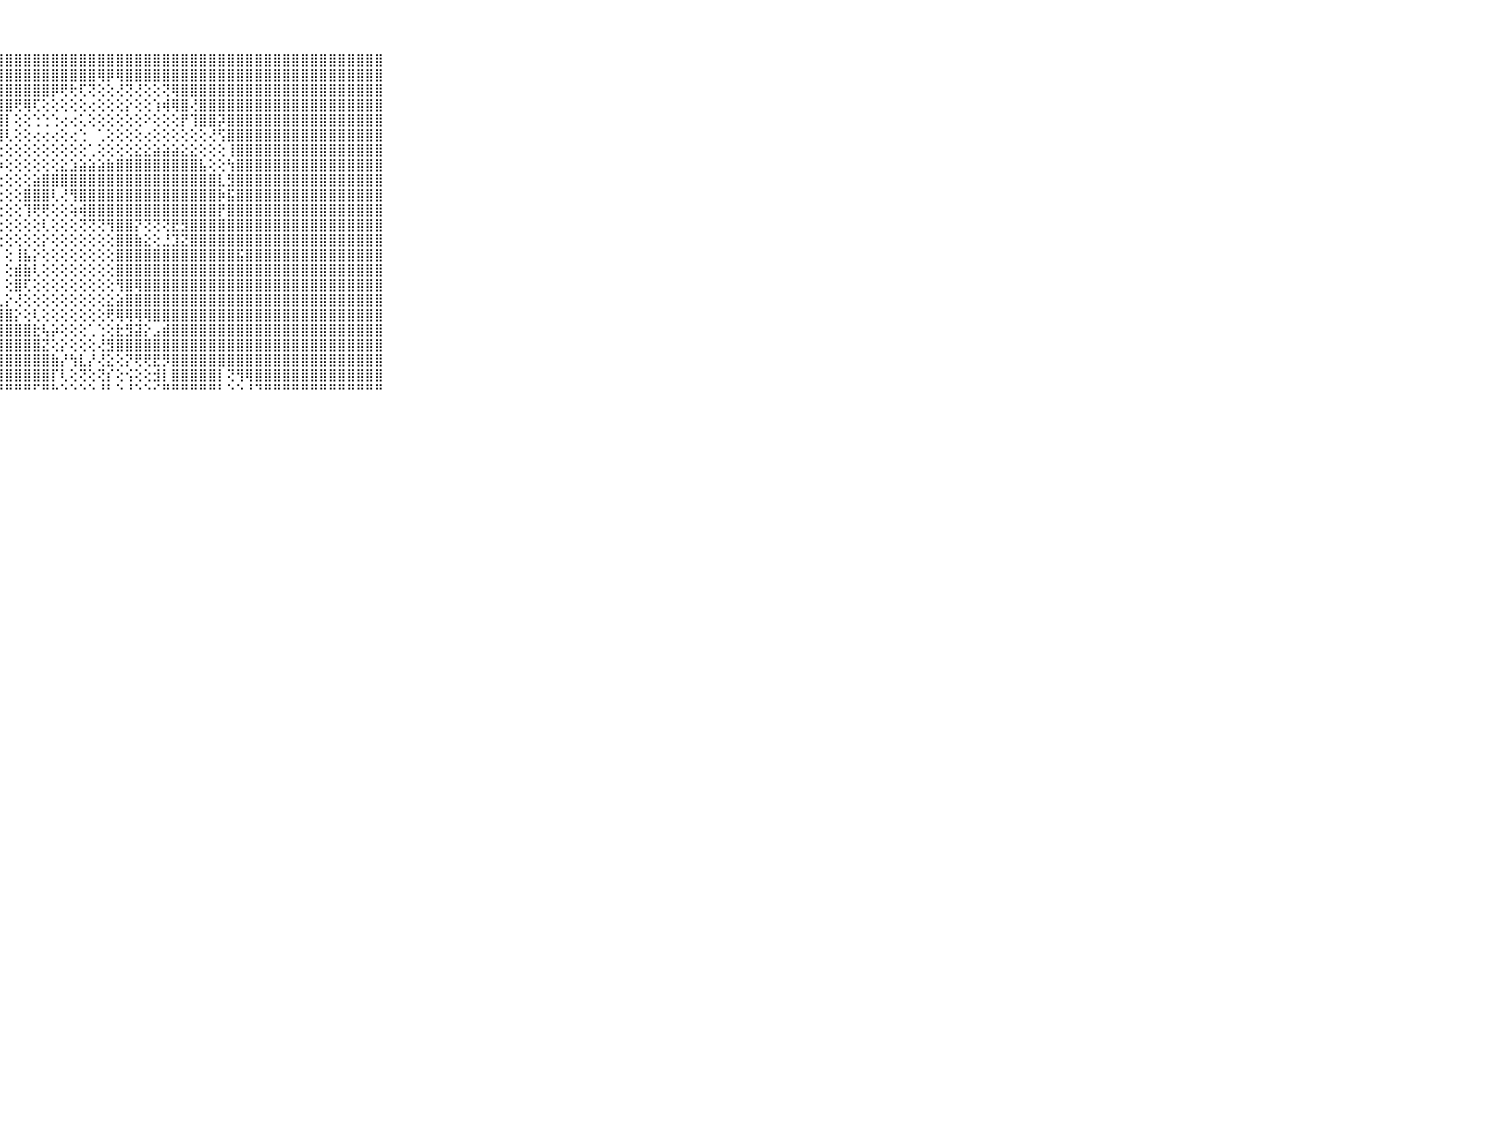

⠀⠀⠀⠀⠀⠀⠀⠀⠀⠀⠀⣿⣿⣿⣿⣿⣿⣿⣿⣿⣿⣿⣿⣿⣿⣿⣿⣿⣿⣿⣿⣿⣿⣿⣿⣿⣿⣿⣿⣿⣿⣿⣿⣿⣿⣿⣿⣿⣿⣿⣿⣿⣿⣿⣿⣿⣿⣿⣿⣿⣿⣿⣿⣿⣿⣿⣿⣿⣿⠀⠀⠀⠀⠀⠀⠀⠀⠀⠀⠀⠀
⠀⠀⠀⠀⠀⠀⠀⠀⠀⠀⠀⣿⣿⣿⣿⣿⣿⣿⣿⣿⣿⣿⣿⣿⣿⣿⣿⣿⣿⣿⣿⣿⣿⣿⣿⣿⣿⣿⢿⡿⢿⣿⣿⣿⣿⣿⣿⣿⣿⣿⣿⣿⣿⣿⣿⣿⣿⣿⣿⣿⣿⣿⣿⣿⣿⣿⣿⣿⣿⠀⠀⠀⠀⠀⠀⠀⠀⠀⠀⠀⠀
⠀⠀⠀⠀⠀⠀⠀⠀⠀⠀⠀⣿⣿⣿⣿⣿⣿⣿⣿⣿⣿⣿⣿⣿⣿⣿⣿⣿⣿⣿⣿⣿⣿⡿⢟⢗⢏⢝⢕⢕⢜⢝⢜⢕⢕⢝⢿⣿⣿⣿⣿⣿⣿⣿⣿⣿⣿⣿⣿⣿⣿⣿⣿⣿⣿⣿⣿⣿⣿⠀⠀⠀⠀⠀⠀⠀⠀⠀⠀⠀⠀
⠀⠀⠀⠀⠀⠀⠀⠀⠀⠀⠀⣿⣿⣿⣿⣿⣿⣿⣿⣿⣿⣿⣿⣿⣿⣿⣿⣿⣿⢟⢿⢏⢕⢕⢕⢕⢕⢔⢕⢕⢕⡕⢕⢕⢱⢾⢿⣿⢜⣿⣿⣿⣿⣿⣿⣿⣿⣿⣿⣿⣿⣿⣿⣿⣿⣿⣿⣿⣿⠀⠀⠀⠀⠀⠀⠀⠀⠀⠀⠀⠀
⠀⠀⠀⠀⠀⠀⠀⠀⠀⠀⠀⣿⣿⣿⣿⣿⣿⣿⣿⣿⣿⣿⣿⣿⣿⣿⣿⣿⡇⢕⢕⢑⢑⢑⢔⢔⢅⢕⢕⢕⢕⢕⢕⠕⢕⢕⢕⡟⢹⣿⣿⡽⣿⣿⣿⣿⣿⣿⣿⣿⣿⣿⣿⣿⣿⣿⣿⣿⣿⠀⠀⠀⠀⠀⠀⠀⠀⠀⠀⠀⠀
⠀⠀⠀⠀⠀⠀⠀⠀⠀⠀⠀⣿⣿⣿⣿⣿⣿⣿⣿⣿⣿⣿⣿⣿⣿⣿⣿⢿⢇⢕⢕⢔⢔⢔⢕⢔⢑⠀⢁⢕⢕⢕⢕⢔⢕⢕⢕⢕⢕⢕⢜⢫⣿⣿⣿⣿⣿⣿⣿⣿⣿⣿⣿⣿⣿⣿⣿⣿⣿⠀⠀⠀⠀⠀⠀⠀⠀⠀⠀⠀⠀
⠀⠀⠀⠀⠀⠀⠀⠀⠀⠀⠀⣿⣿⣿⣿⣿⣿⣿⣿⣿⣿⣿⣿⣿⣿⣿⢗⢕⢕⢕⢕⢕⢕⢕⢕⢕⢕⢁⢕⢕⢕⢕⣕⣕⣵⣵⣵⣕⣕⢕⢕⢕⢸⣿⣿⣿⣿⣿⣿⣿⣿⣿⣿⣿⣿⣿⣿⣿⣿⠀⠀⠀⠀⠀⠀⠀⠀⠀⠀⠀⠀
⠀⠀⠀⠀⠀⠀⠀⠀⠀⠀⠀⣿⣿⣿⣿⣿⣿⣿⣿⣿⣿⣿⣿⣿⣿⣯⣱⡱⢕⢕⢕⢕⢕⢕⣕⣱⣵⣵⣵⣷⣿⣿⣿⣿⣿⣿⣿⣿⣿⣧⢕⢕⢳⣿⣿⣿⣿⣿⣿⣿⣿⣿⣿⣿⣿⣿⣿⣿⣿⠀⠀⠀⠀⠀⠀⠀⠀⠀⠀⠀⠀
⠀⠀⠀⠀⠀⠀⠀⠀⠀⠀⠀⣿⣿⣿⣿⣿⣿⣿⣿⣿⣿⣿⣿⣿⣿⣿⡕⢕⢕⢕⢕⣵⣿⣿⣿⣿⣿⣿⣿⣿⣿⣿⣿⣿⣿⣿⣿⣿⣿⣿⣿⣇⣻⣿⣿⣿⣿⣿⣿⣿⣿⣿⣿⣿⣿⣿⣿⣿⣿⠀⠀⠀⠀⠀⠀⠀⠀⠀⠀⠀⠀
⠀⠀⠀⠀⠀⠀⠀⠀⠀⠀⠀⣿⣿⣿⣿⣿⣿⣿⣿⣿⣿⣿⣿⣿⣿⣿⢕⢕⢕⢕⣿⣿⣿⢇⢜⢻⣿⣿⣿⣿⣿⣿⣿⣿⣿⣿⣿⣿⣿⣿⣿⡷⣯⣿⣿⣿⣿⣿⣿⣿⣿⣿⣿⣿⣿⣿⣿⣿⣿⠀⠀⠀⠀⠀⠀⠀⠀⠀⠀⠀⠀
⠀⠀⠀⠀⠀⠀⠀⠀⠀⠀⠀⣿⣿⣿⣿⣿⣿⣿⣿⣿⣿⣿⣿⣿⣿⣿⡕⢕⢕⢕⢹⢟⢟⢕⢕⢵⢾⣿⣿⣿⣿⣿⣿⣿⣿⣿⣿⣿⣿⣿⣿⡟⣿⣿⣿⣿⣿⣿⣿⣿⣿⣿⣿⣿⣿⣿⣿⣿⣿⠀⠀⠀⠀⠀⠀⠀⠀⠀⠀⠀⠀
⠀⠀⠀⠀⠀⠀⠀⠀⠀⠀⠀⣿⣿⣿⣿⣿⣿⣿⣿⣿⣿⣿⣿⣿⣿⣿⡇⢕⢕⢕⢕⢕⢇⢕⢕⢕⢝⢝⢝⢻⣿⣿⡝⢝⢝⢝⣟⣻⣿⣿⣿⣿⣿⣿⣿⣿⣿⣿⣿⣿⣿⣿⣿⣿⣿⣿⣿⣿⣿⠀⠀⠀⠀⠀⠀⠀⠀⠀⠀⠀⠀
⠀⠀⠀⠀⠀⠀⠀⠀⠀⠀⠀⣿⣿⣿⣿⣿⣿⣿⣿⣿⣿⣿⣿⣿⣿⣿⣧⢕⢕⢕⢕⢕⡕⢕⢕⢕⢕⢕⢕⢕⣿⣿⣷⣕⢕⣘⣹⣝⣿⣿⣿⣿⣿⣿⣿⣿⣿⣿⣿⣿⣿⣿⣿⣿⣿⣿⣿⣿⣿⠀⠀⠀⠀⠀⠀⠀⠀⠀⠀⠀⠀
⠀⠀⠀⠀⠀⠀⠀⠀⠀⠀⠀⣿⣿⣿⣿⣿⣿⣿⣿⣿⣿⣿⣿⣿⣿⣿⣿⡇⢕⢸⣧⡕⢕⢕⢕⢕⢕⢕⢕⢕⣿⣿⣿⣿⣿⣿⣿⣿⣿⣿⣿⣿⣿⣯⣿⣿⣿⣿⣿⣿⣿⣿⣿⣿⣿⣿⣿⣿⣿⠀⠀⠀⠀⠀⠀⠀⠀⠀⠀⠀⠀
⠀⠀⠀⠀⠀⠀⠀⠀⠀⠀⠀⣿⣿⣿⣿⣿⣿⣿⣿⣿⣿⣿⣿⣿⣿⣿⣟⡇⢕⣾⣷⢇⢕⢕⢕⢕⢕⢕⢕⢕⣿⣿⣿⣿⣿⣿⣿⣿⣿⣿⣿⣿⣿⣿⣿⣿⣿⣿⣿⣿⣿⣿⣿⣿⣿⣿⣿⣿⣿⠀⠀⠀⠀⠀⠀⠀⠀⠀⠀⠀⠀
⠀⠀⠀⠀⠀⠀⠀⠀⠀⠀⠀⣿⣿⣿⣿⣿⣿⣿⣿⣿⣿⣿⣿⣿⣿⣿⣿⡇⢕⣿⢏⢕⢕⢕⢕⢕⢕⢕⢕⢕⢻⣿⢿⣿⣿⣿⣿⣿⣿⣿⣿⣿⣿⣿⣿⣿⣿⣿⣿⣿⣿⣿⣿⣿⣿⣿⣿⣿⣿⠀⠀⠀⠀⠀⠀⠀⠀⠀⠀⠀⠀
⠀⠀⠀⠀⠀⠀⠀⠀⠀⠀⠀⣿⣿⣿⣿⣿⣿⣿⣿⣿⣿⣿⣿⣿⣿⣿⣿⣇⡕⢜⢕⢕⢕⢕⢕⢕⢕⢕⢕⣕⣵⣿⣿⣿⣿⣿⣿⣿⣿⣿⣿⣿⣿⣿⣿⣿⣿⣿⣿⣿⣿⣿⣿⣿⣿⣿⣿⣿⣿⠀⠀⠀⠀⠀⠀⠀⠀⠀⠀⠀⠀
⠀⠀⠀⠀⠀⠀⠀⠀⠀⠀⠀⣿⣿⣿⣿⣿⣿⣿⣿⣿⣿⣿⣿⣿⣿⣿⣿⣿⣿⡕⢕⢇⢕⢕⢕⢕⢕⢕⢕⢟⢿⢿⢿⢿⣿⣿⣿⣿⣿⣿⣿⣿⣿⣿⣿⣿⣿⣿⣿⣿⣿⣿⣿⣿⣿⣿⣿⣿⣿⠀⠀⠀⠀⠀⠀⠀⠀⠀⠀⠀⠀
⠀⠀⠀⠀⠀⠀⠀⠀⠀⠀⠀⣿⣿⣿⣿⣿⣿⣿⣿⣿⣿⣿⣿⣿⣿⣿⣿⣿⣿⣿⣿⣗⢧⡵⢕⢕⢕⢁⢑⢕⣗⣻⣽⡕⣠⣾⣿⣿⣿⣿⣿⣿⣿⣿⣿⣿⣿⣿⣿⣿⣿⣿⣿⣿⣿⣿⣿⣿⣿⠀⠀⠀⠀⠀⠀⠀⠀⠀⠀⠀⠀
⠀⠀⠀⠀⠀⠀⠀⠀⠀⠀⠀⣿⣿⣿⣿⣿⣿⣿⣿⣿⣿⣿⣿⣿⣿⣿⣿⣿⣿⣿⣿⣿⣝⢕⡕⢕⢕⢕⢜⣻⣿⣿⣿⣿⣿⣿⣿⣿⣿⣿⣿⣿⣿⣿⣿⣿⣿⣿⣿⣿⣿⣿⣿⣿⣿⣿⣿⣿⣿⠀⠀⠀⠀⠀⠀⠀⠀⠀⠀⠀⠀
⠀⠀⠀⠀⠀⠀⠀⠀⠀⠀⠀⣿⣿⣿⣿⣿⣿⣿⣿⣿⣿⣿⣿⣿⣿⣿⣿⣿⣿⣿⣿⣿⣿⣷⡜⢳⣇⡜⢜⣕⢕⡝⢟⢟⣟⡻⣿⣿⣿⣿⣿⣿⣿⣿⣿⣿⣿⣿⣿⣿⣿⣿⣿⣿⣿⣿⣿⣿⣿⠀⠀⠀⠀⠀⠀⠀⠀⠀⠀⠀⠀
⠀⠀⠀⠀⠀⠀⠀⠀⠀⠀⠀⣿⣿⣿⣿⣿⣿⣿⣿⣿⣿⣿⣿⣿⣿⣿⣿⣿⣿⣿⣿⣿⣿⡏⢇⢕⢝⢕⢝⡎⢕⢪⢕⢕⣺⡇⣿⣿⣿⣿⣿⡇⢝⢻⢿⣿⣿⣿⣿⣿⣿⣿⣿⣿⣿⣿⣿⣿⣿⠀⠀⠀⠀⠀⠀⠀⠀⠀⠀⠀⠀
⠀⠀⠀⠀⠀⠀⠀⠀⠀⠀⠀⠛⠛⠛⠛⠛⠛⠛⠛⠛⠛⠛⠛⠛⠛⠛⠛⠛⠛⠛⠛⠋⠛⠓⠑⠑⠑⠑⠘⠃⠑⠘⠑⠑⠊⠛⠛⠛⠛⠛⠛⠃⠑⠑⠘⠙⠛⠛⠛⠛⠛⠛⠛⠛⠛⠛⠛⠛⠛⠀⠀⠀⠀⠀⠀⠀⠀⠀⠀⠀⠀